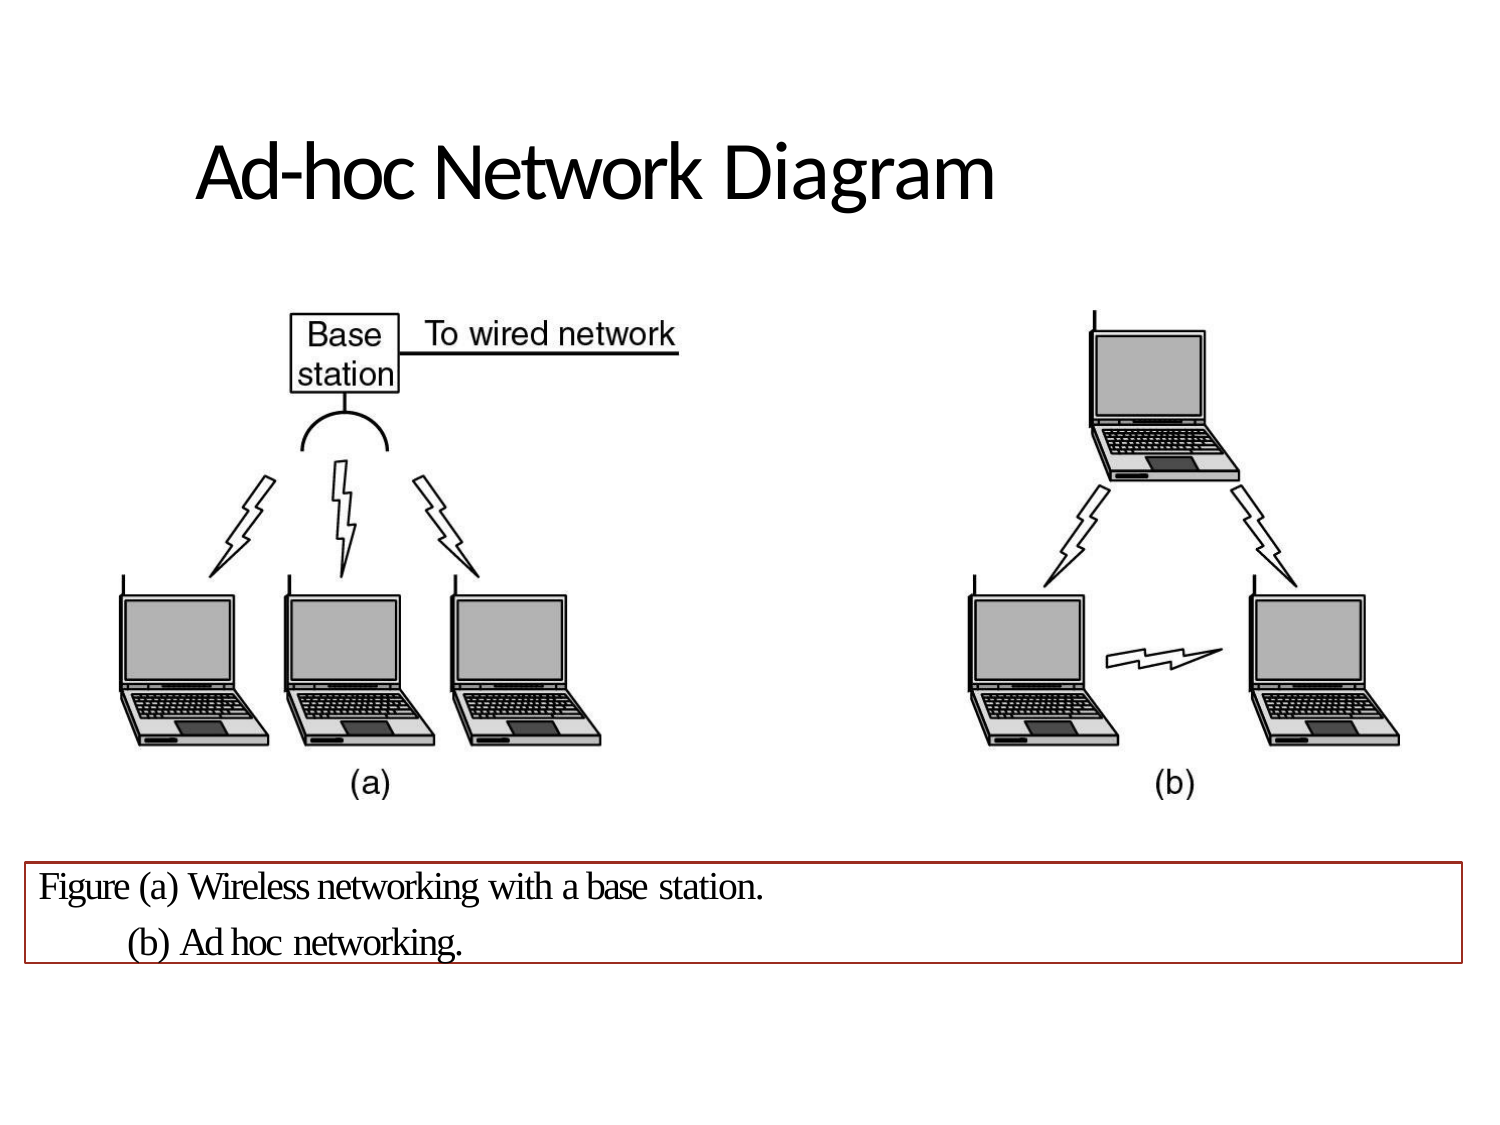

# Ad-hoc Network Diagram

Figure (a) Wireless networking with a base station.
(b) Ad hoc networking.